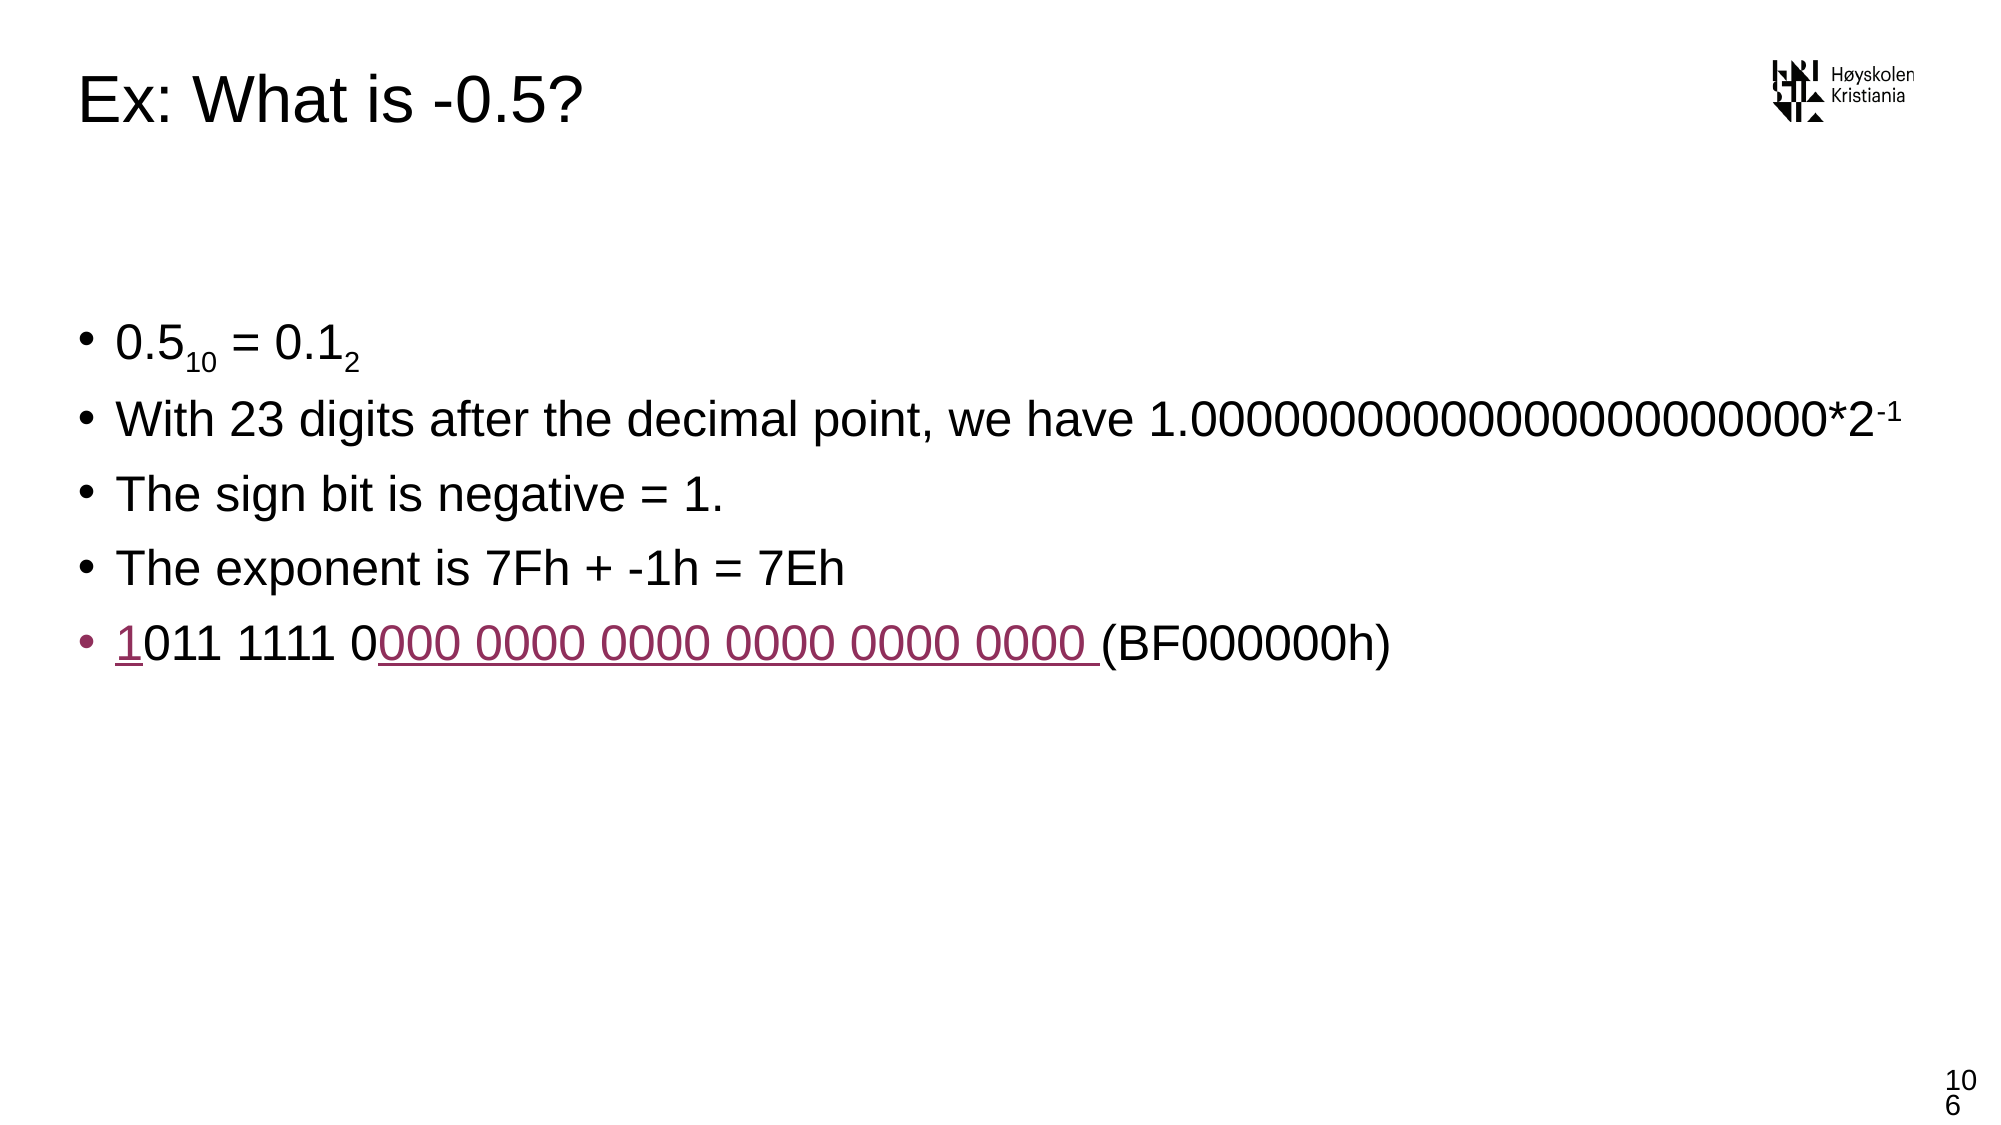

# Ex: What is -0.5?
0.510 = 0.12
With 23 digits after the decimal point, we have 1.00000000000000000000000*2-1
The sign bit is negative = 1.
The exponent is 7Fh + -1h = 7Eh
1011 1111 0000 0000 0000 0000 0000 0000 (BF000000h)
106
blistog@westerdals.no